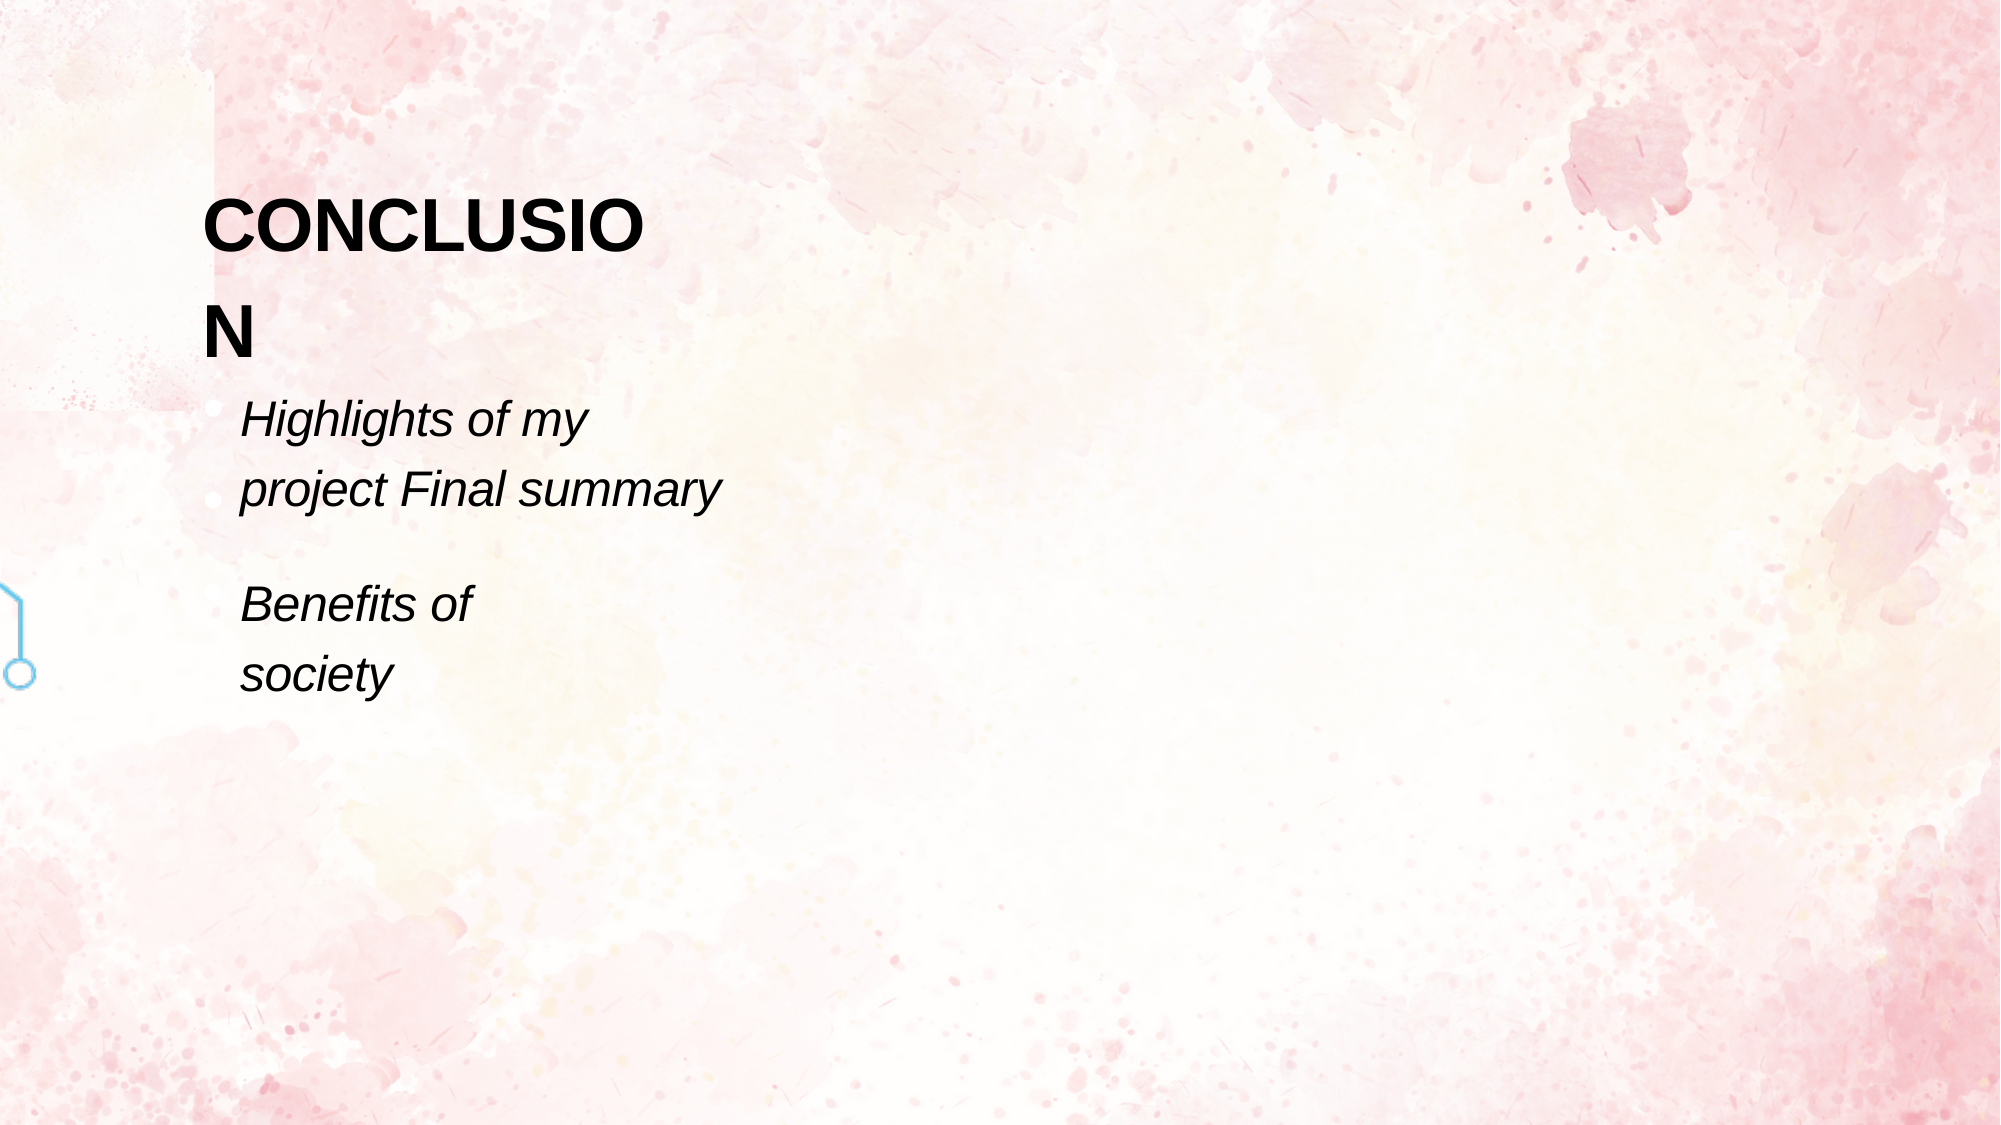

CONCLUSION
• • •
Highlights of my project Final summary
Benefits of society